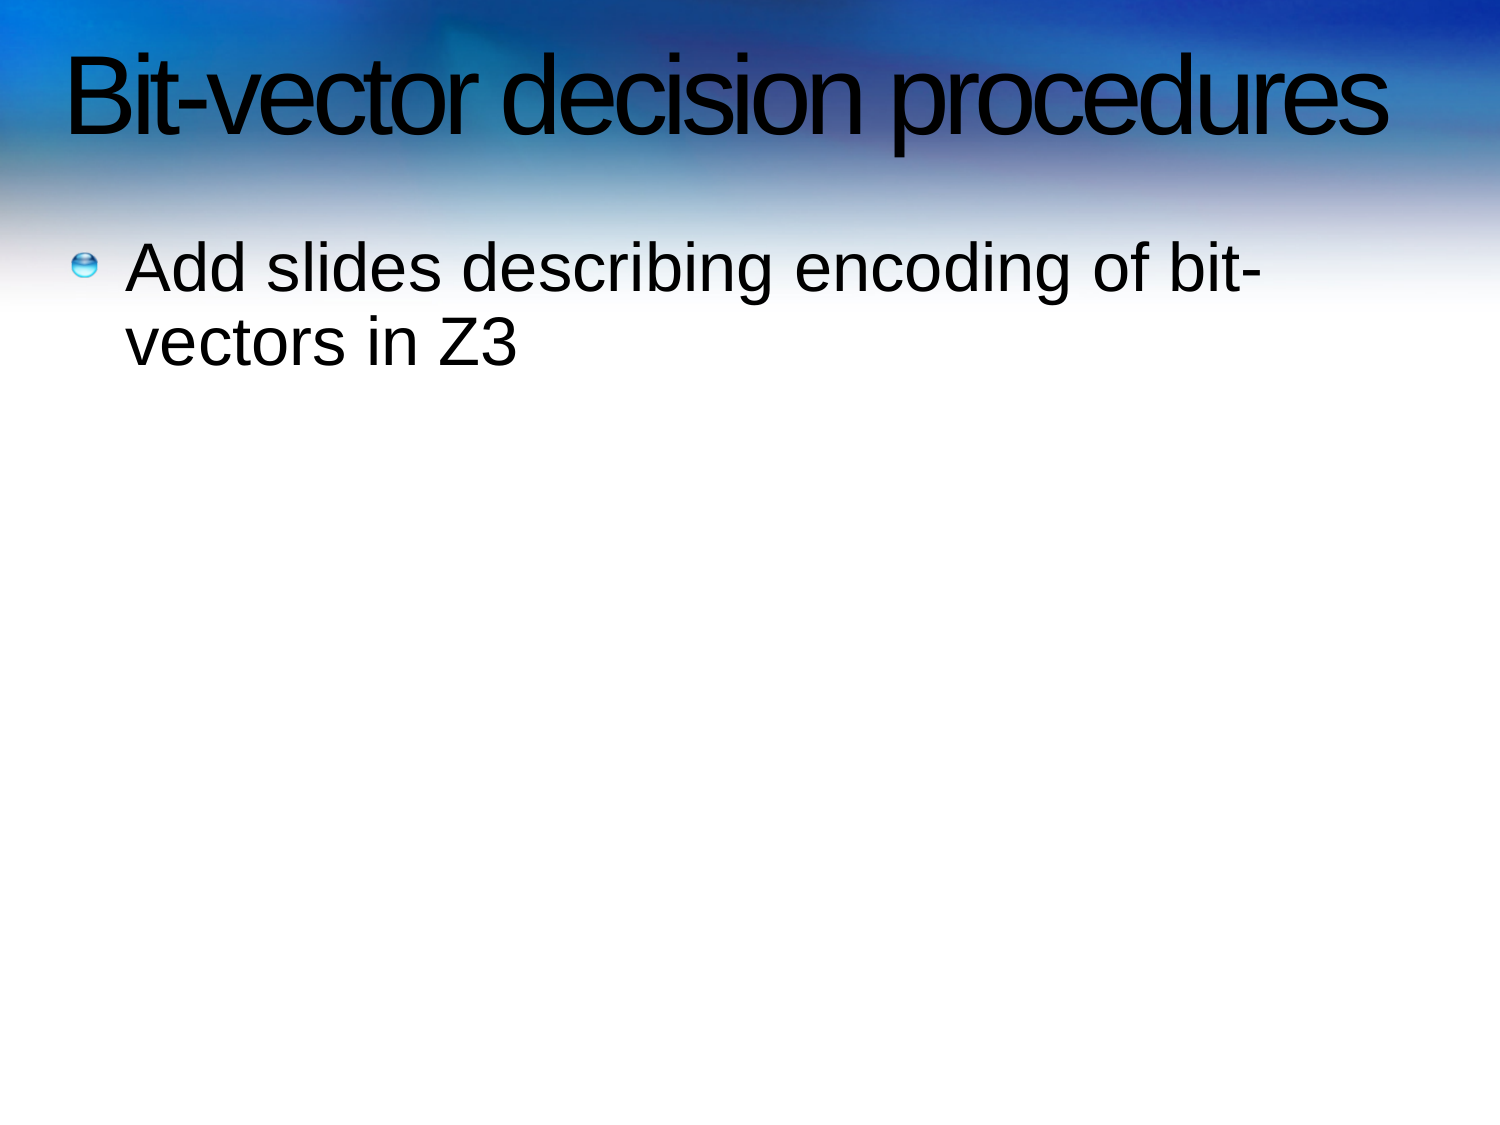

# Bit-vector decision procedures
Add slides describing encoding of bit-vectors in Z3